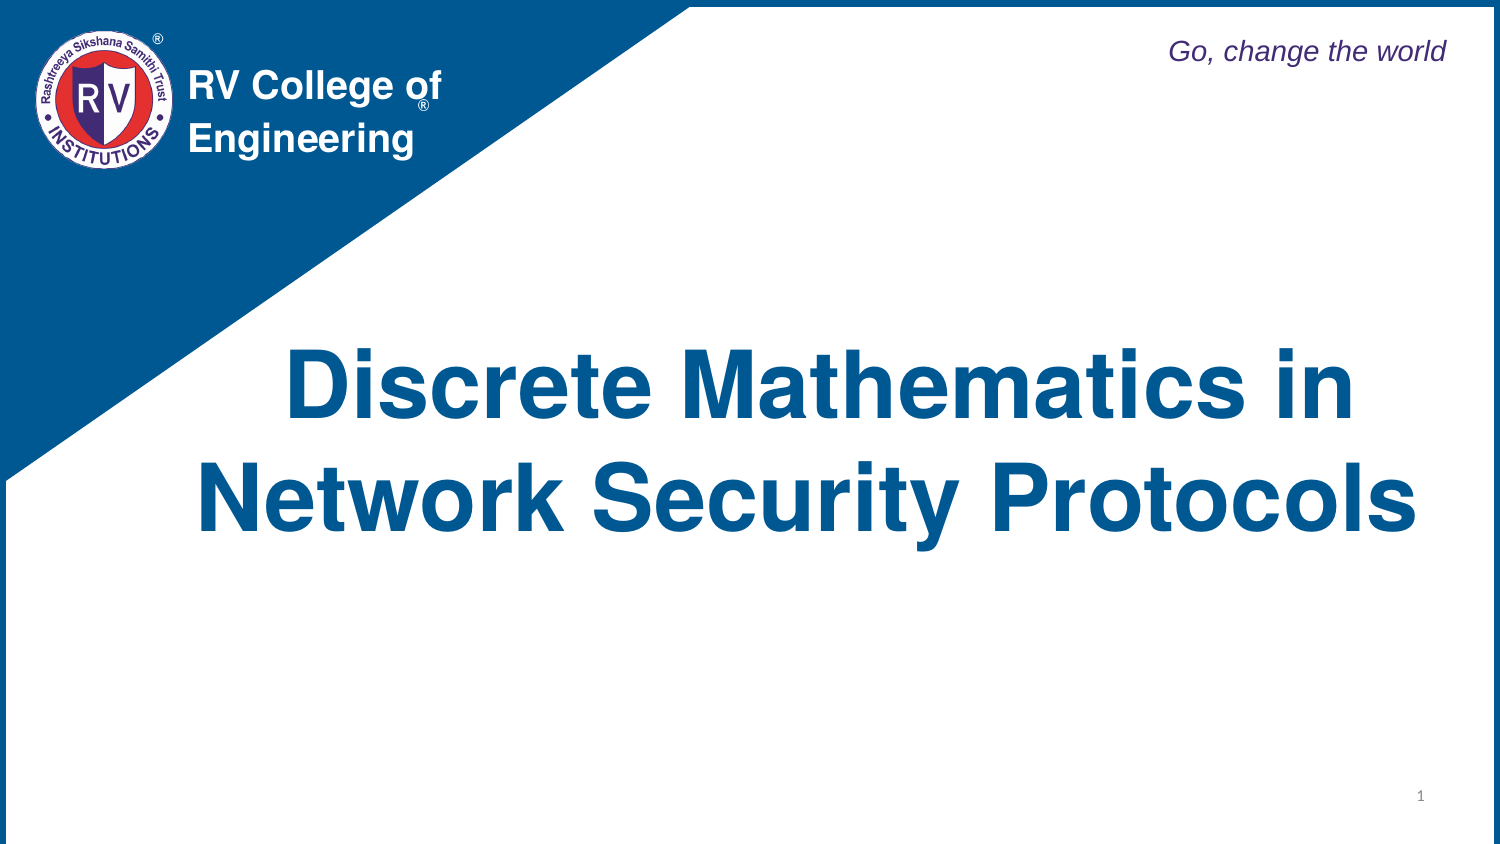

Go, change the world
RV College of
Engineering

Discrete Mathematics in Network Security Protocols
1